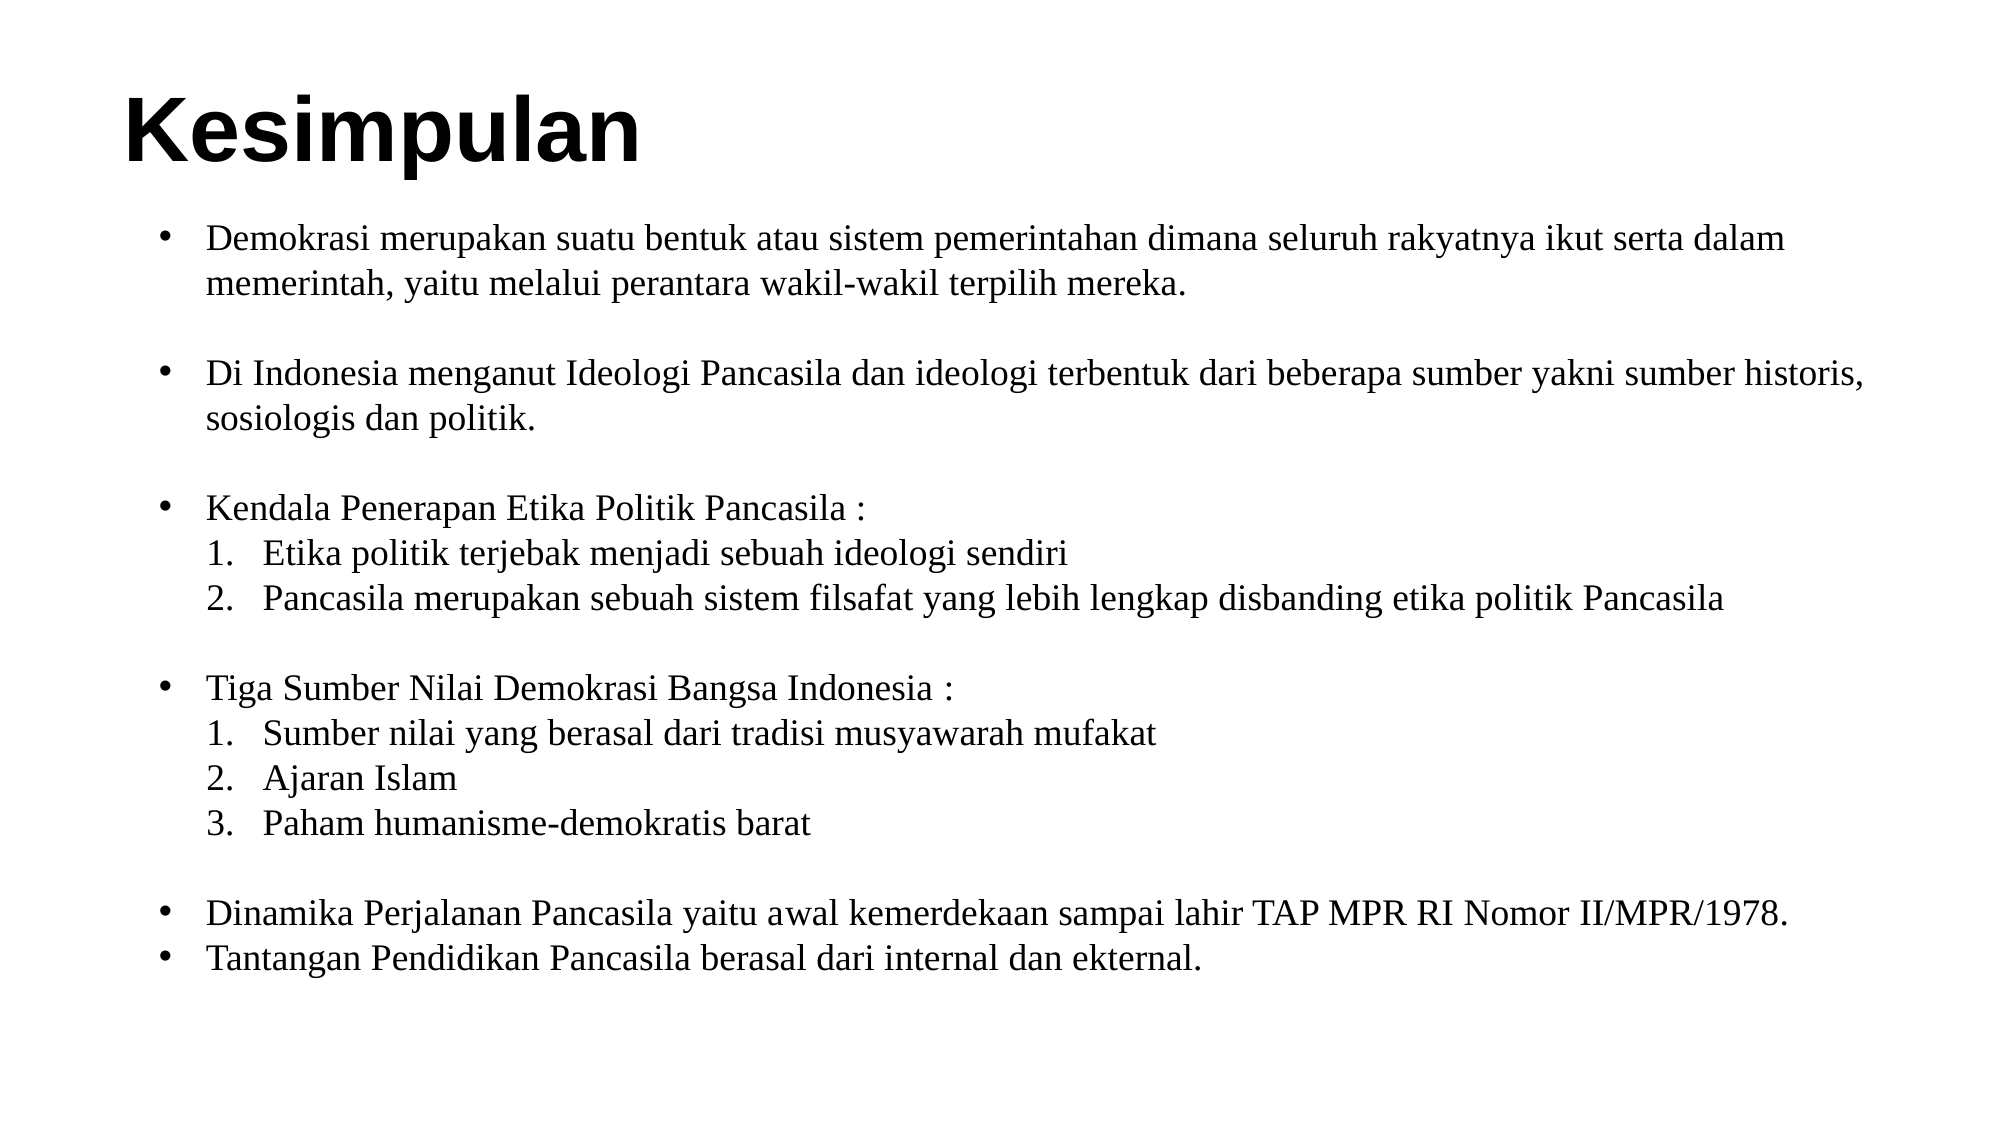

Kesimpulan
Demokrasi merupakan suatu bentuk atau sistem pemerintahan dimana seluruh rakyatnya ikut serta dalam memerintah, yaitu melalui perantara wakil-wakil terpilih mereka.

Di Indonesia menganut Ideologi Pancasila dan ideologi terbentuk dari beberapa sumber yakni sumber historis, sosiologis dan politik.

Kendala Penerapan Etika Politik Pancasila :
Etika politik terjebak menjadi sebuah ideologi sendiri
Pancasila merupakan sebuah sistem filsafat yang lebih lengkap disbanding etika politik Pancasila

Tiga Sumber Nilai Demokrasi Bangsa Indonesia :
Sumber nilai yang berasal dari tradisi musyawarah mufakat
Ajaran Islam
Paham humanisme-demokratis barat

Dinamika Perjalanan Pancasila yaitu awal kemerdekaan sampai lahir TAP MPR RI Nomor II/MPR/1978.
Tantangan Pendidikan Pancasila berasal dari internal dan ekternal.